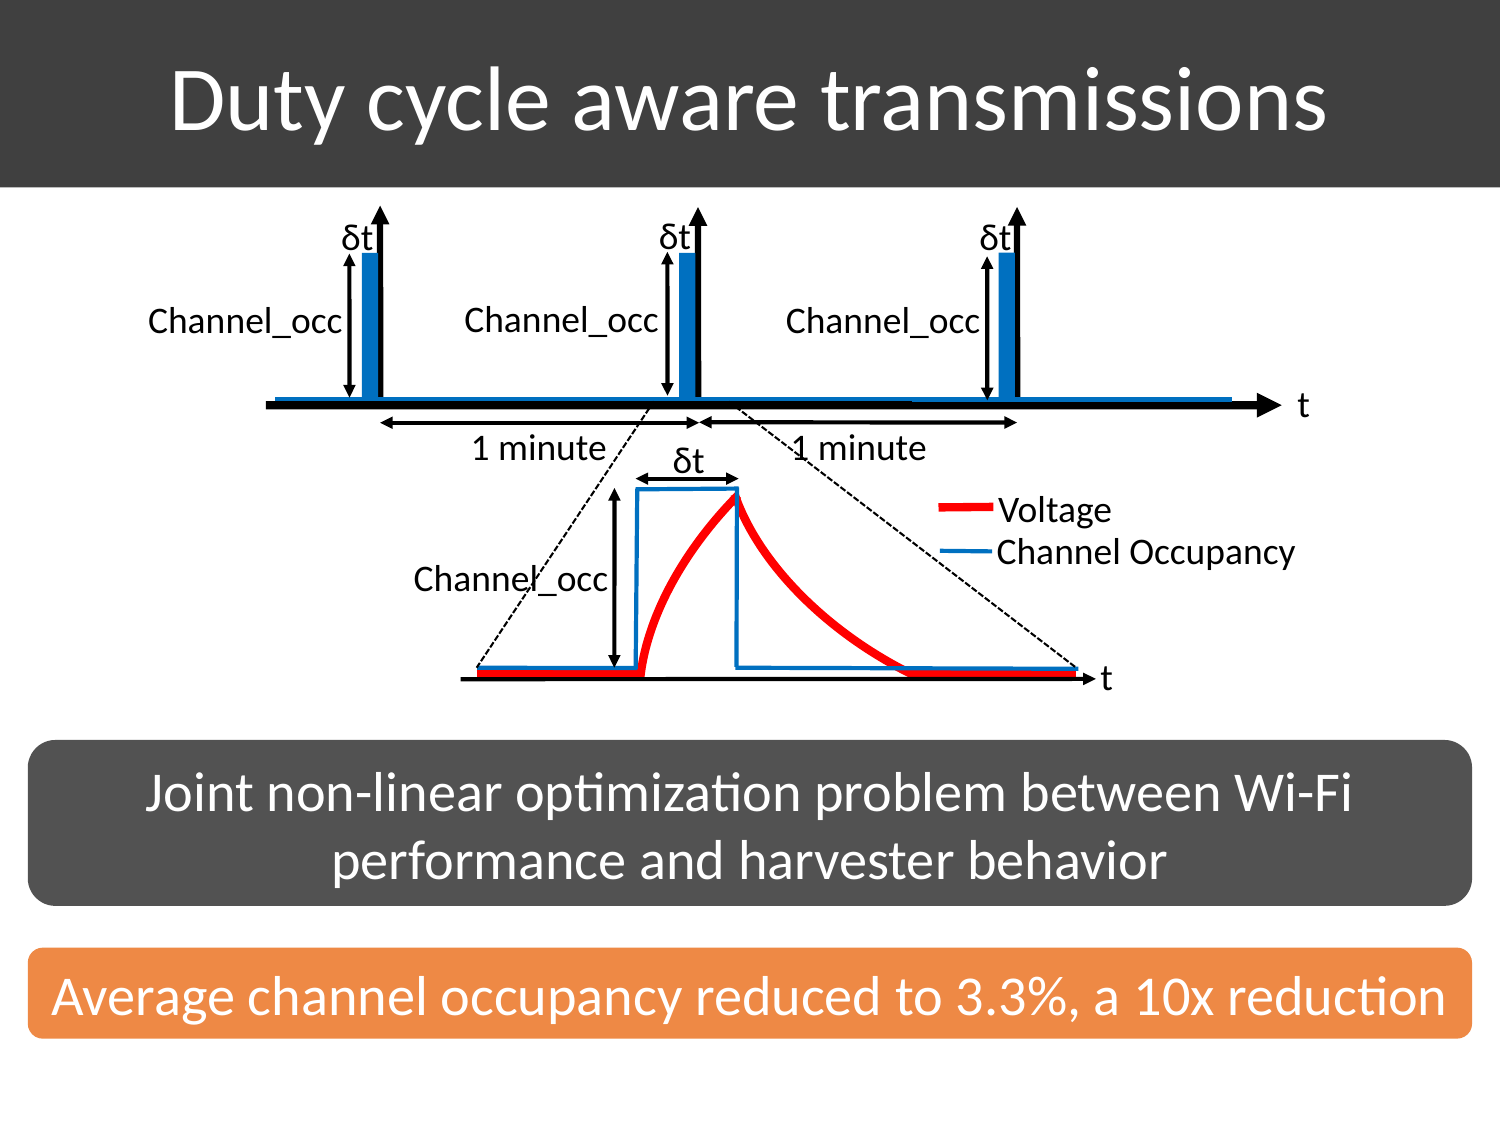

Duty cycle aware transmissions
δt
δt
δt

Channel_occ
Channel_occ
Channel_occ
t

δt
Channel_occ

t
Voltage
Channel Occupancy
1 minute
1 minute

Joint non-linear optimization problem between Wi-Fi performance and harvester behavior
Average channel occupancy reduced to 3.3%, a 10x reduction